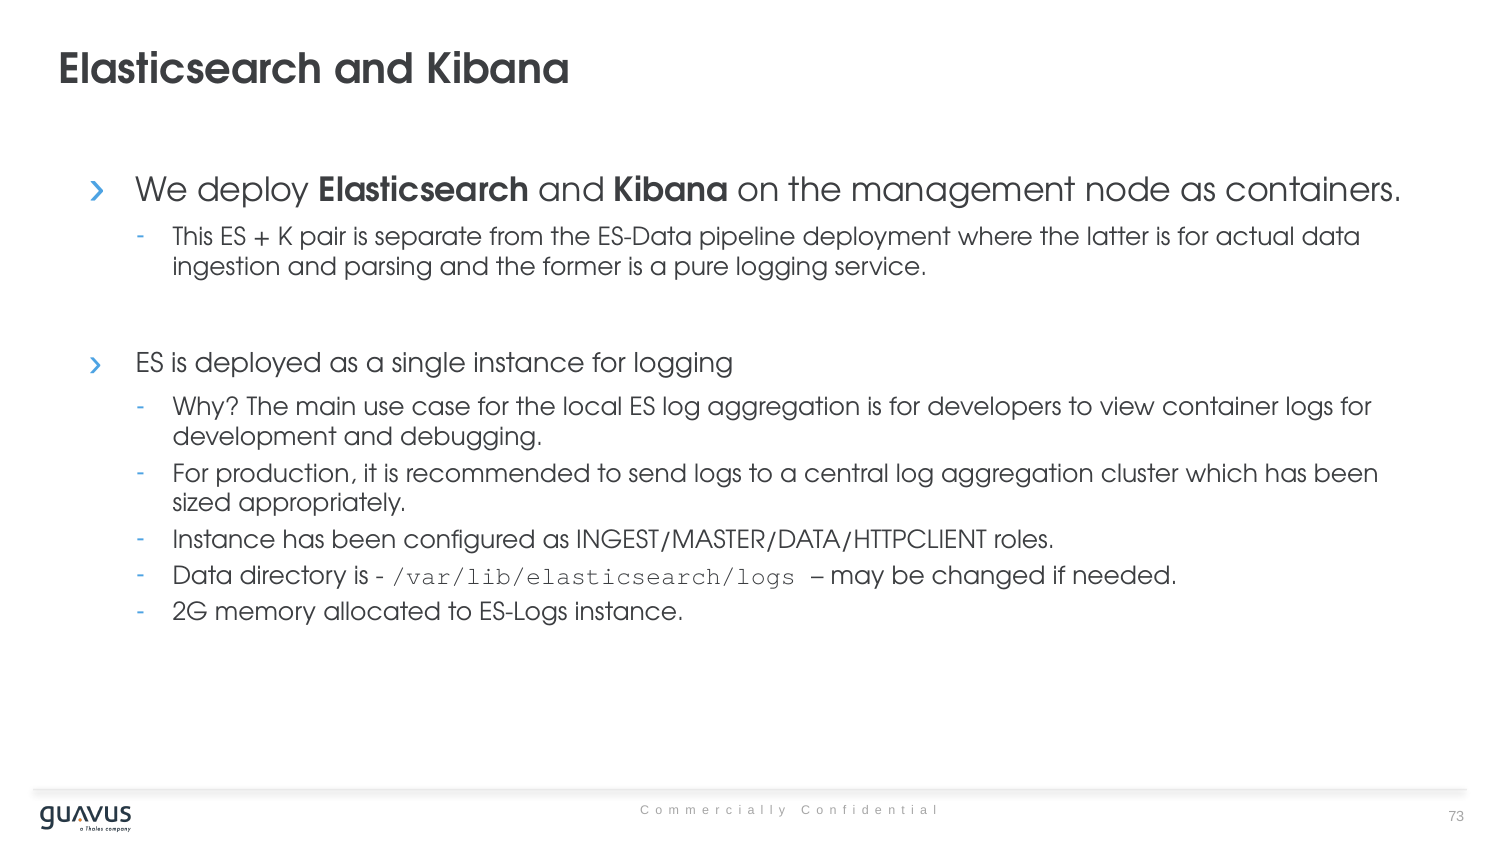

# Elasticsearch and Kibana
We deploy Elasticsearch and Kibana on the management node as containers.
This ES + K pair is separate from the ES-Data pipeline deployment where the latter is for actual data ingestion and parsing and the former is a pure logging service.

ES is deployed as a single instance for logging
Why? The main use case for the local ES log aggregation is for developers to view container logs for development and debugging.
For production, it is recommended to send logs to a central log aggregation cluster which has been sized appropriately.
Instance has been configured as INGEST/MASTER/DATA/HTTPCLIENT roles.
Data directory is - /var/lib/elasticsearch/logs – may be changed if needed.
2G memory allocated to ES-Logs instance.